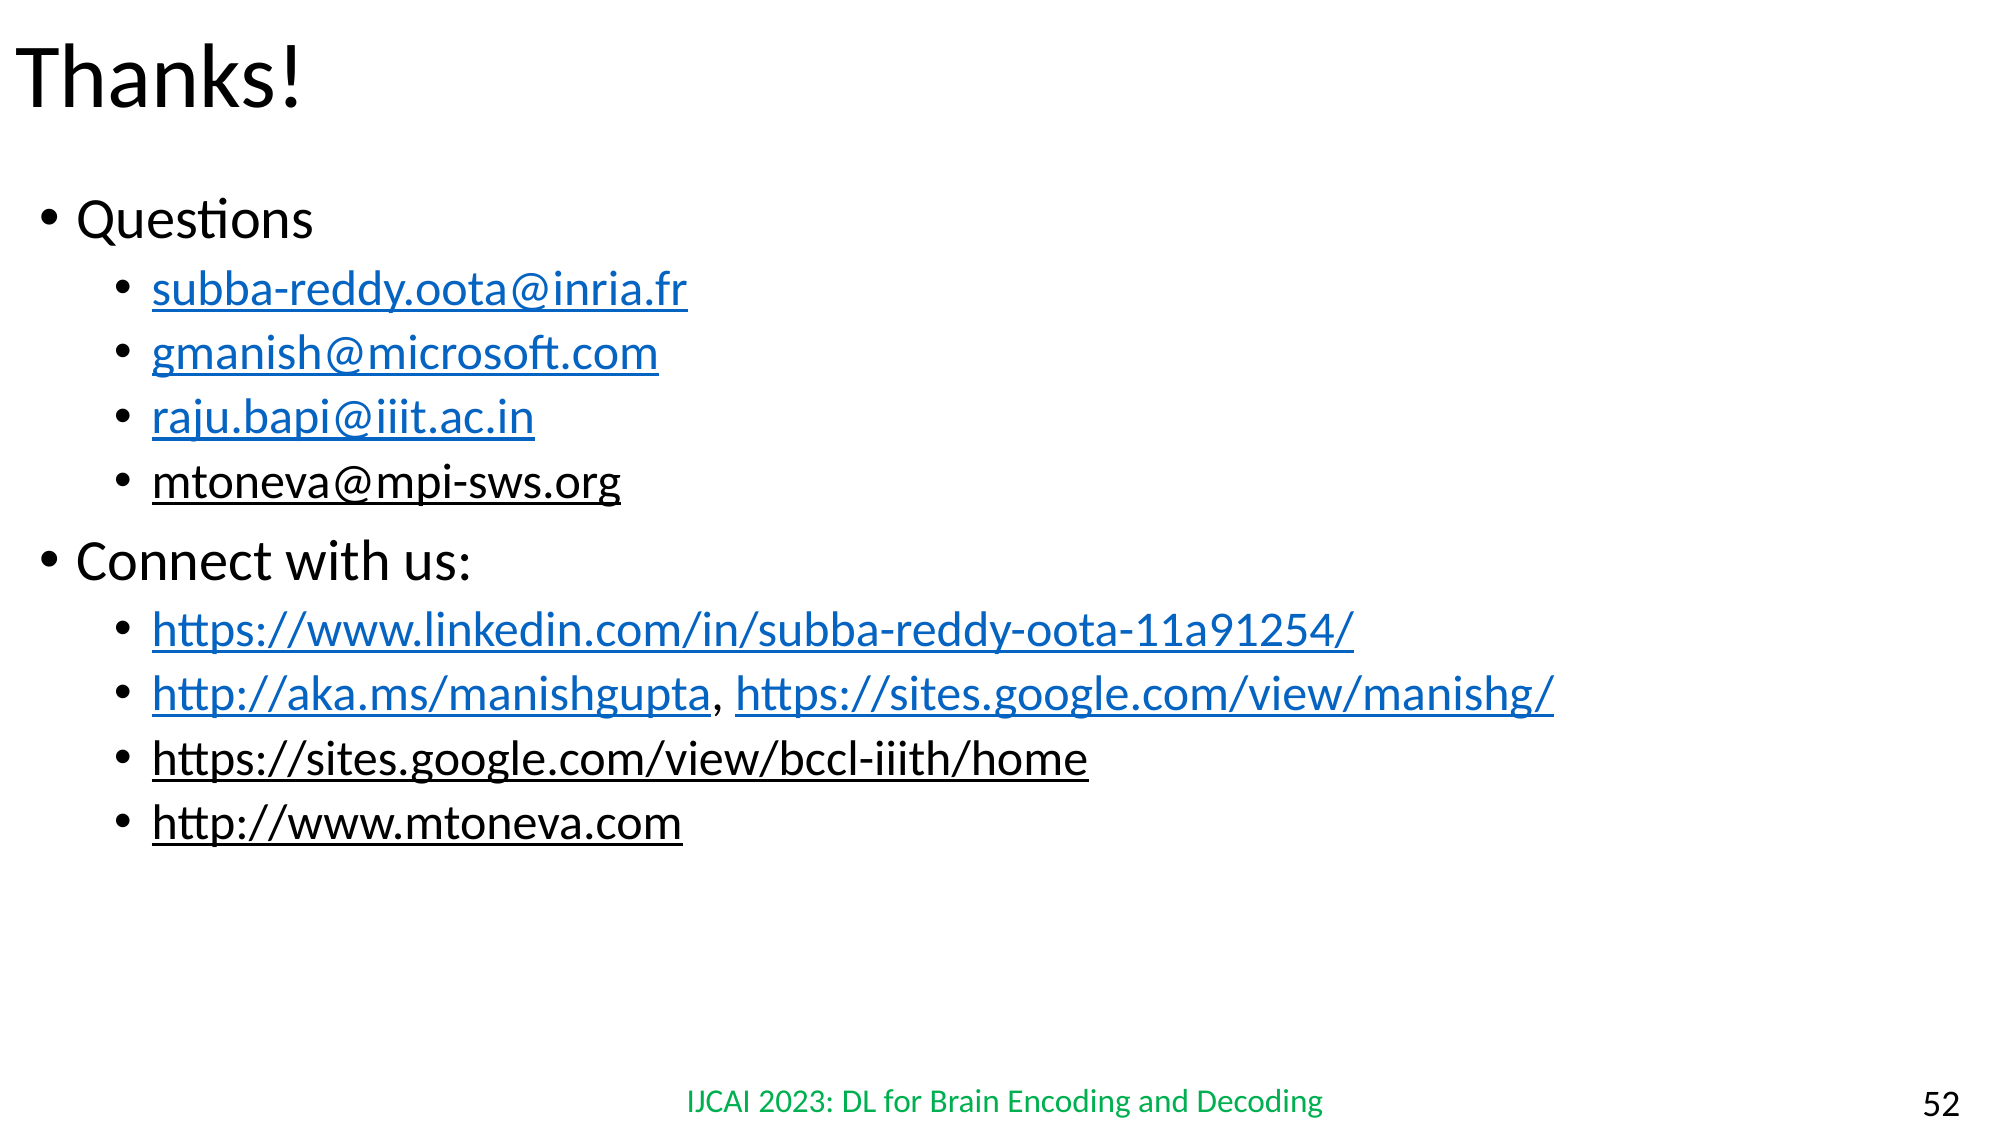

# Thanks!
Questions
subba-reddy.oota@inria.fr
gmanish@microsoft.com
raju.bapi@iiit.ac.in
mtoneva@mpi-sws.org
Connect with us:
https://www.linkedin.com/in/subba-reddy-oota-11a91254/
http://aka.ms/manishgupta, https://sites.google.com/view/manishg/
https://sites.google.com/view/bccl-iiith/home
http://www.mtoneva.com

IJCAI 2023: DL for Brain Encoding and Decoding
52